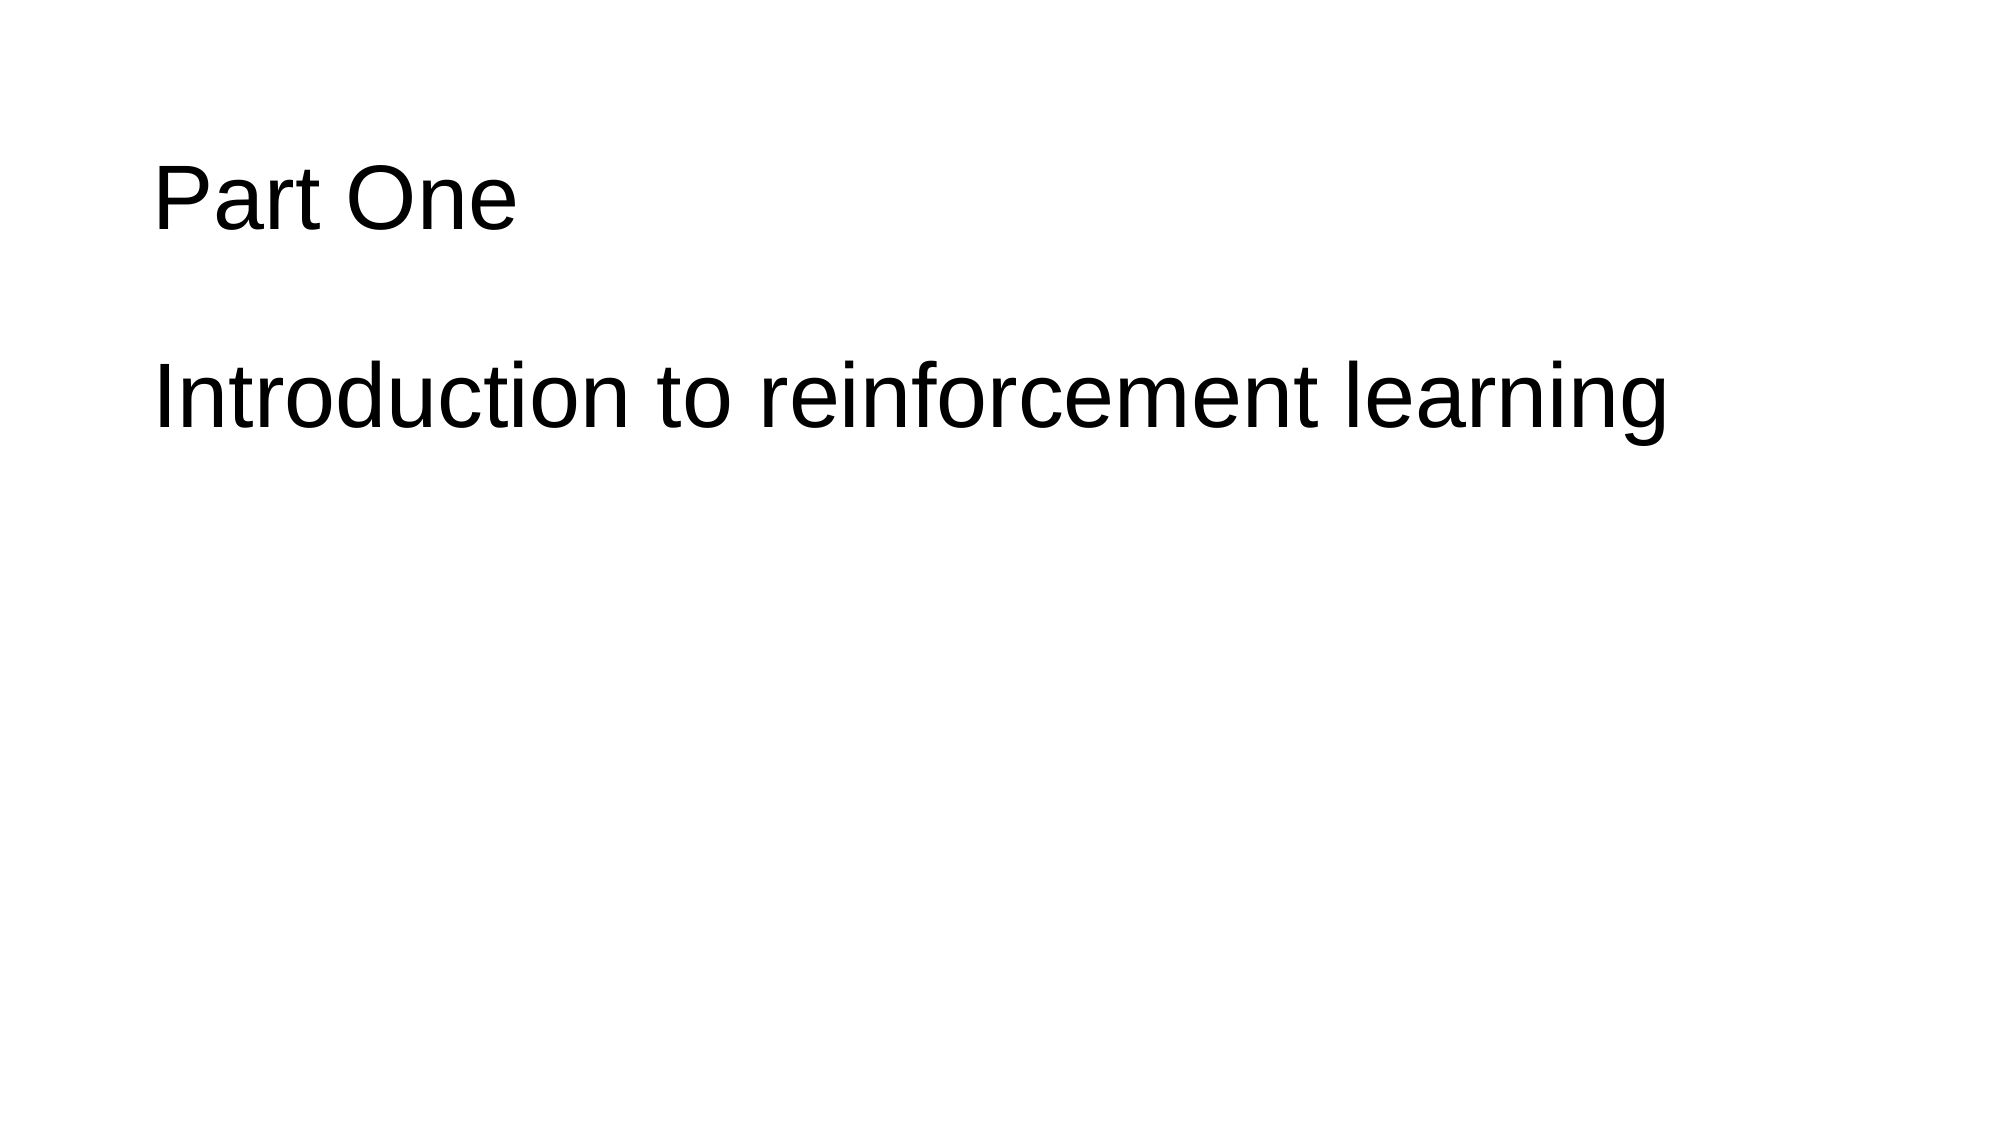

# Part One Introduction to reinforcement learning